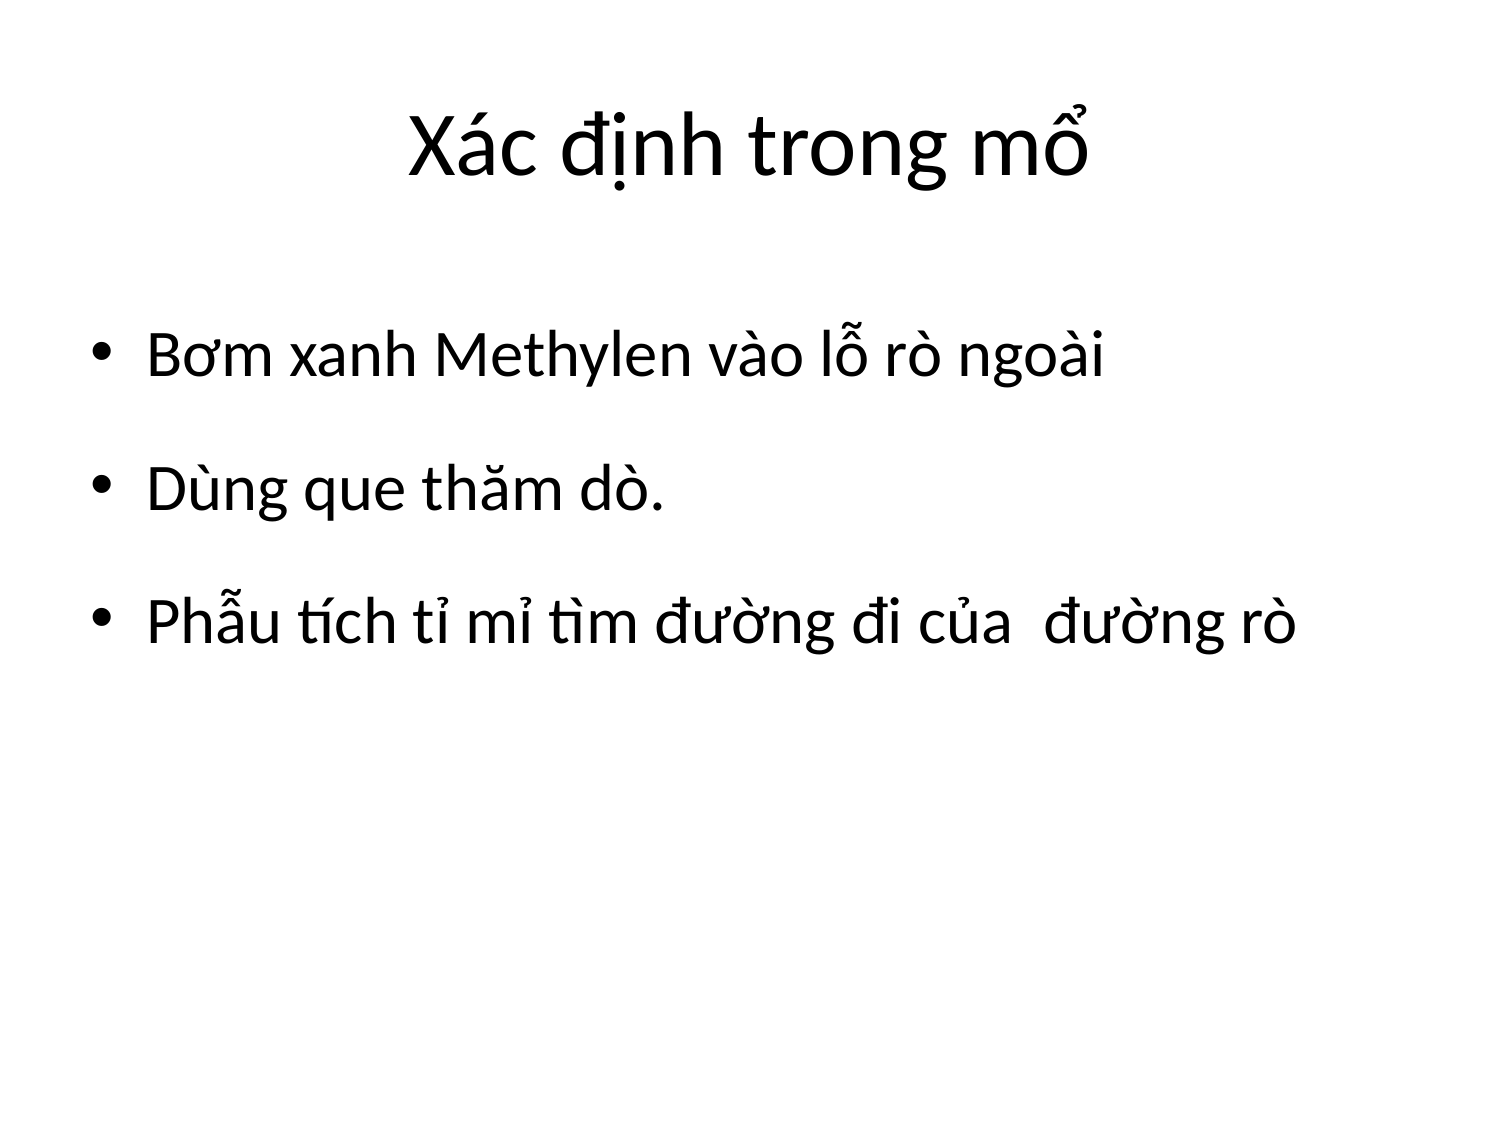

# Xác định trong mổ
Bơm xanh Methylen vào lỗ rò ngoài
Dùng que thăm dò.
Phẫu tích tỉ mỉ tìm đường đi của  đường rò